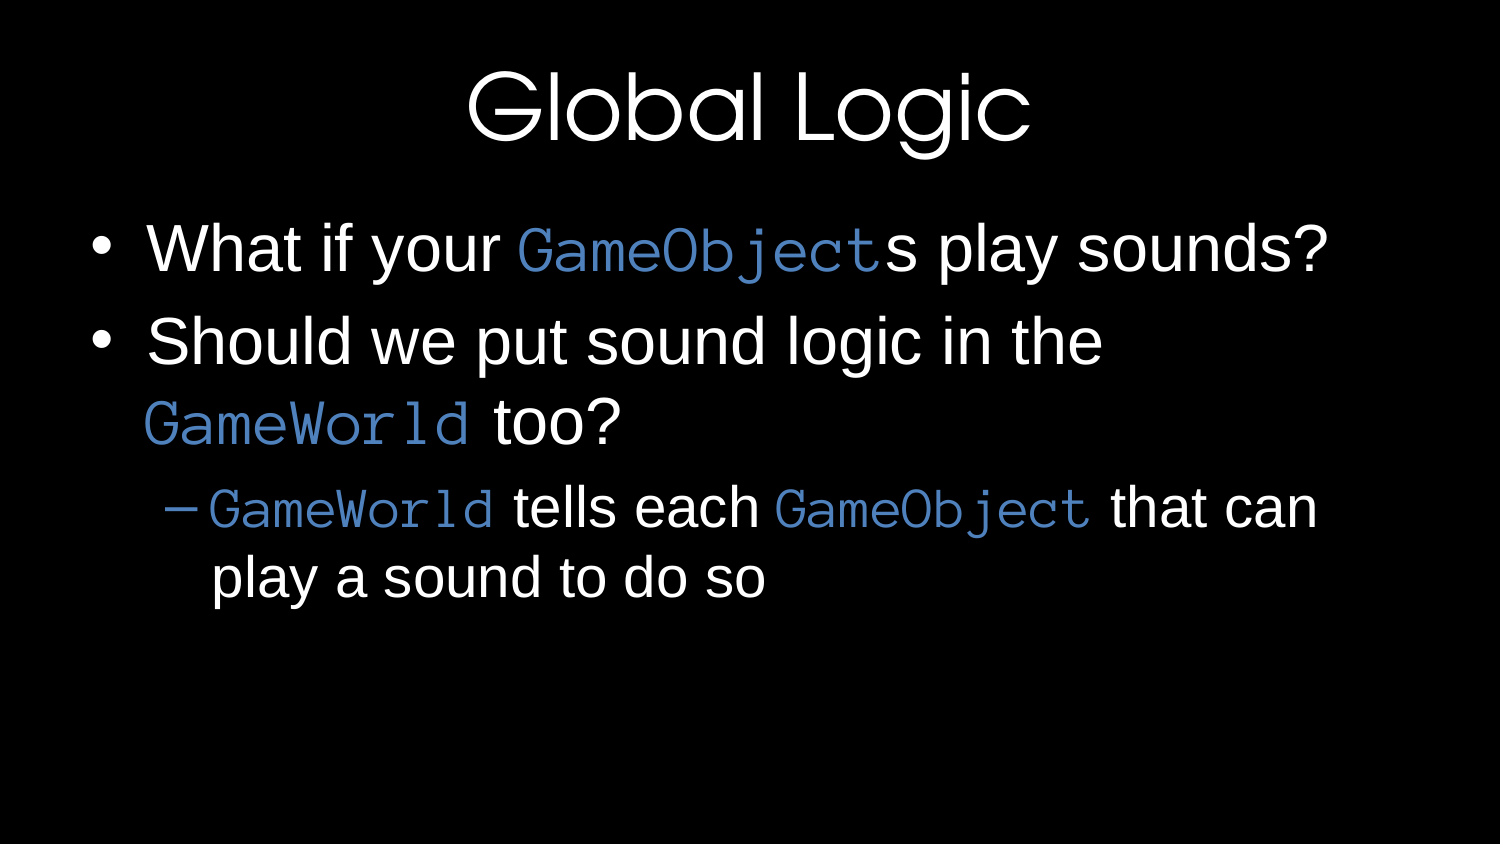

# Global Logic
What if your GameObjects play sounds?
Should we put sound logic in the GameWorld too?
GameWorld tells each GameObject that can play a sound to do so